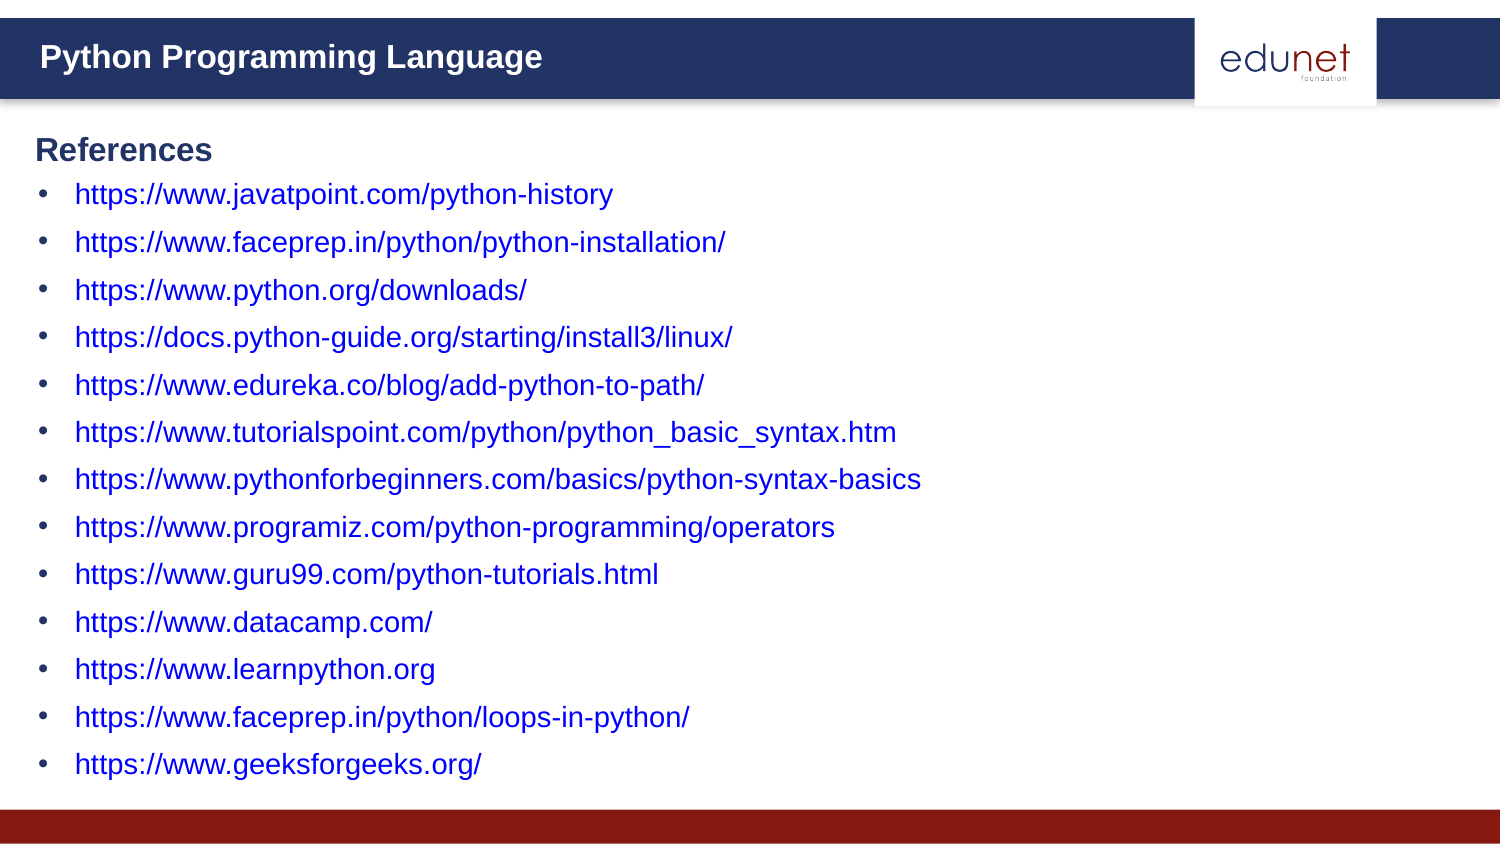

# References
 https://www.javatpoint.com/python-history
 https://www.faceprep.in/python/python-installation/
 https://www.python.org/downloads/
 https://docs.python-guide.org/starting/install3/linux/
 https://www.edureka.co/blog/add-python-to-path/
 https://www.tutorialspoint.com/python/python_basic_syntax.htm
 https://www.pythonforbeginners.com/basics/python-syntax-basics
 https://www.programiz.com/python-programming/operators
 https://www.guru99.com/python-tutorials.html
 https://www.datacamp.com/
 https://www.learnpython.org
 https://www.faceprep.in/python/loops-in-python/
 https://www.geeksforgeeks.org/